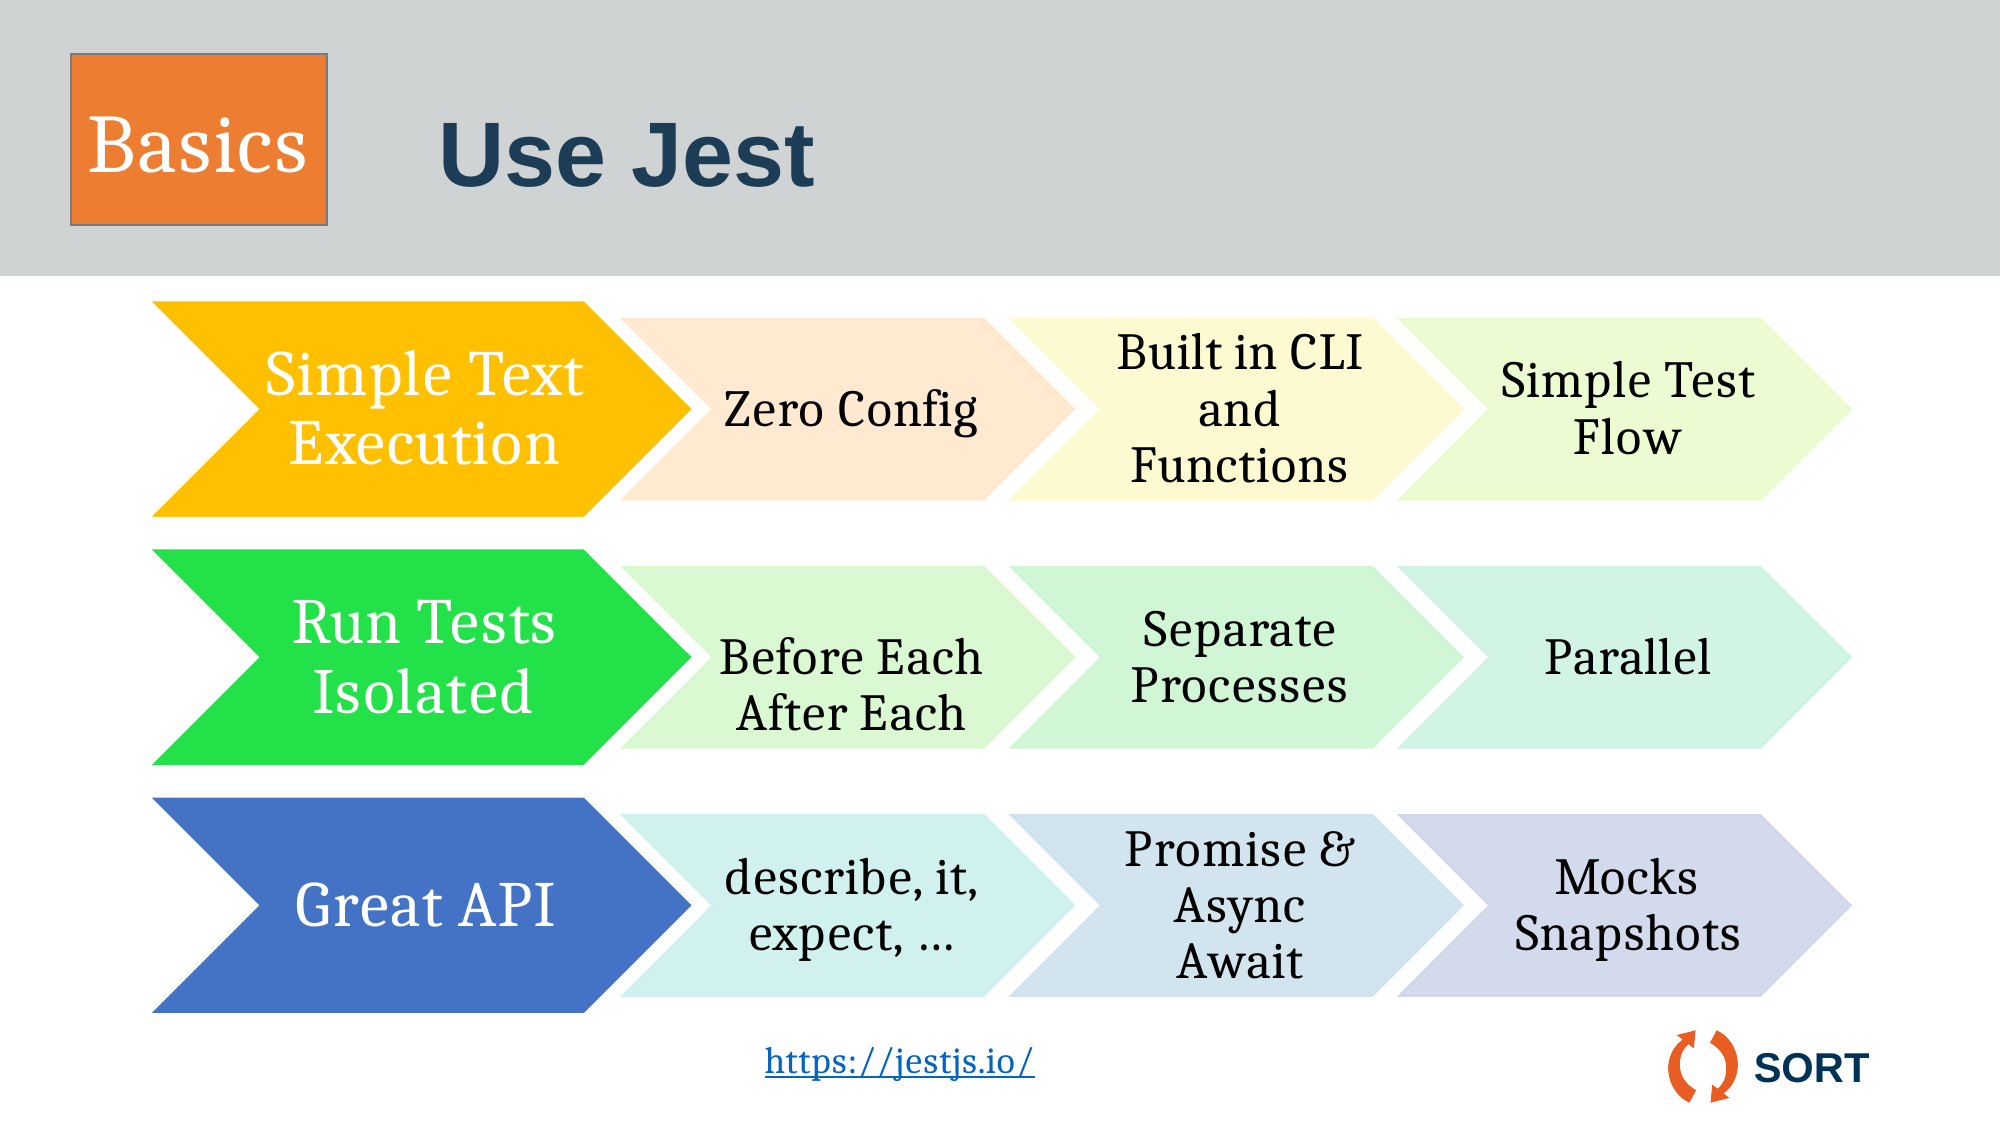

# Use Jest
Basics
Simple Text Execution
Zero Config
Built in CLI and Functions
Simple Test Flow
Run Tests Isolated
Before Each After Each
Separate Processes
Parallel
Great API
describe, it, expect, …
Promise & Async Await
Mocks Snapshots
https://jestjs.io/